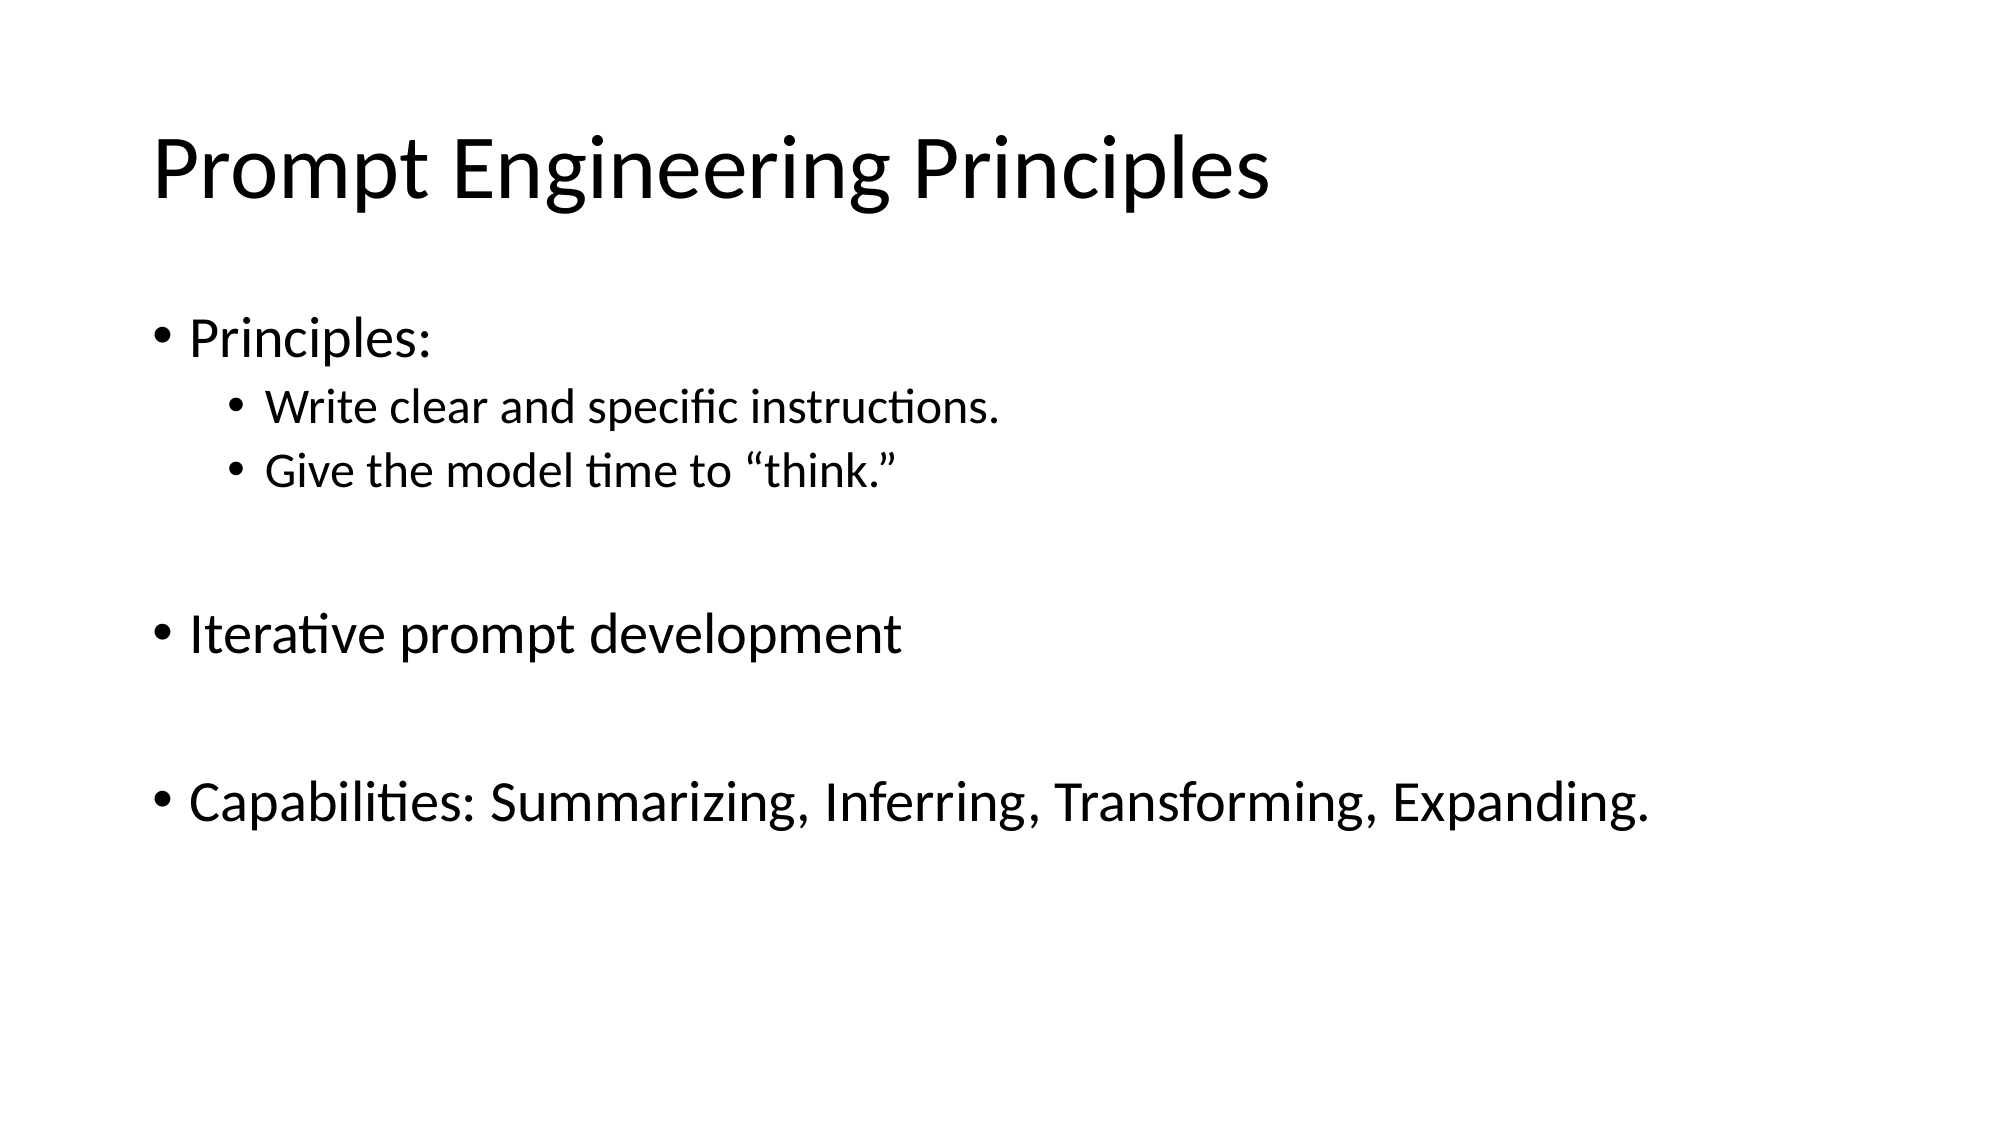

# Prompt Engineering Principles
Principles:
Write clear and specific instructions.
Give the model time to “think.”

Iterative prompt development

Capabilities: Summarizing, Inferring, Transforming, Expanding.